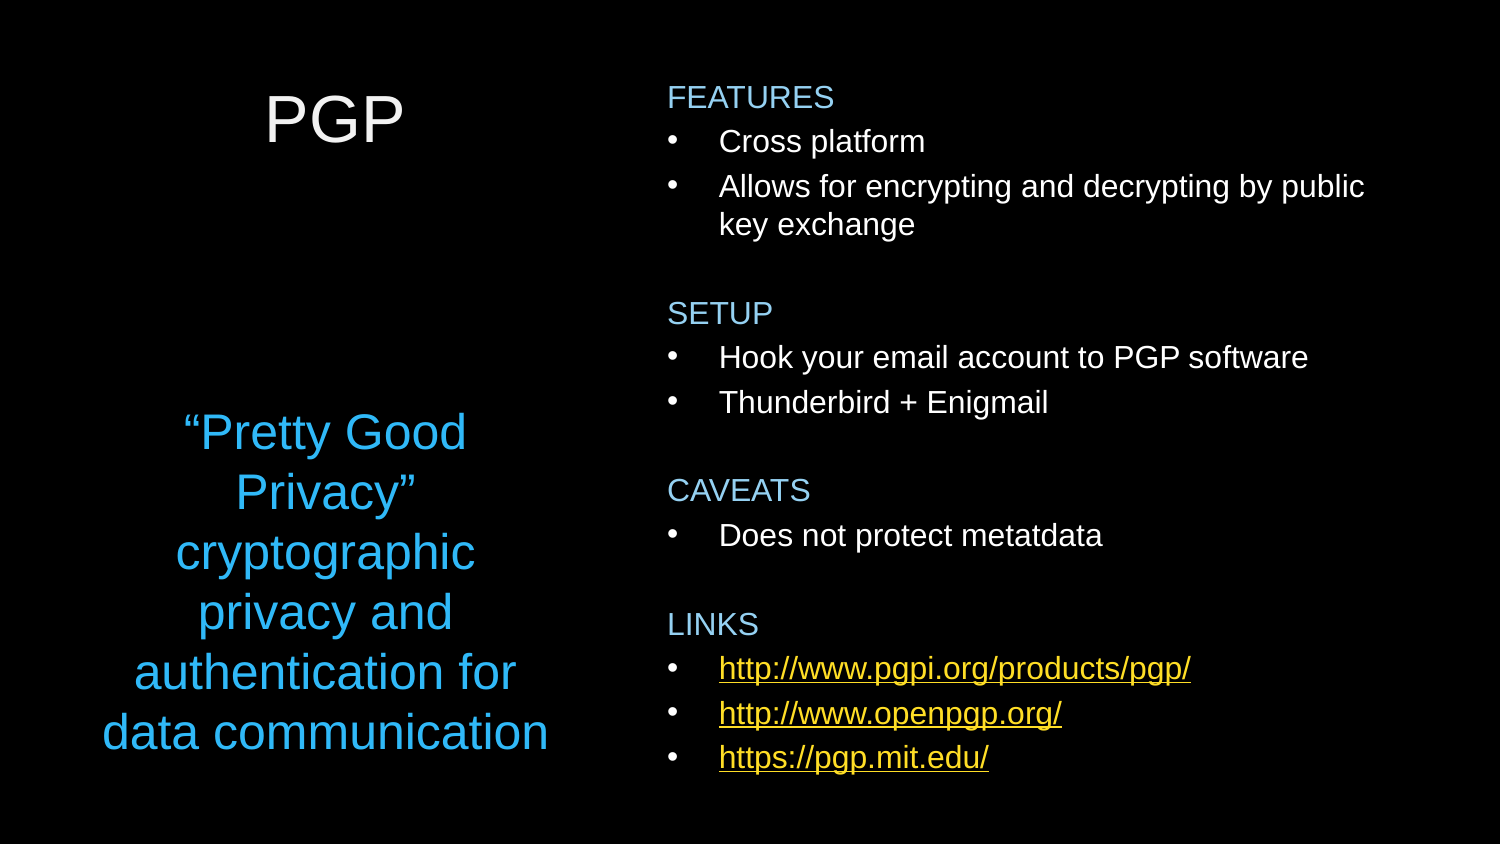

PGP
FEATURES
Cross platform
Allows for encrypting and decrypting by public key exchange

SETUP
Hook your email account to PGP software
Thunderbird + Enigmail

CAVEATS
Does not protect metatdata

LINKS
http://www.pgpi.org/products/pgp/
http://www.openpgp.org/
https://pgp.mit.edu/

“Pretty Good Privacy” cryptographic privacy and authentication for data communication